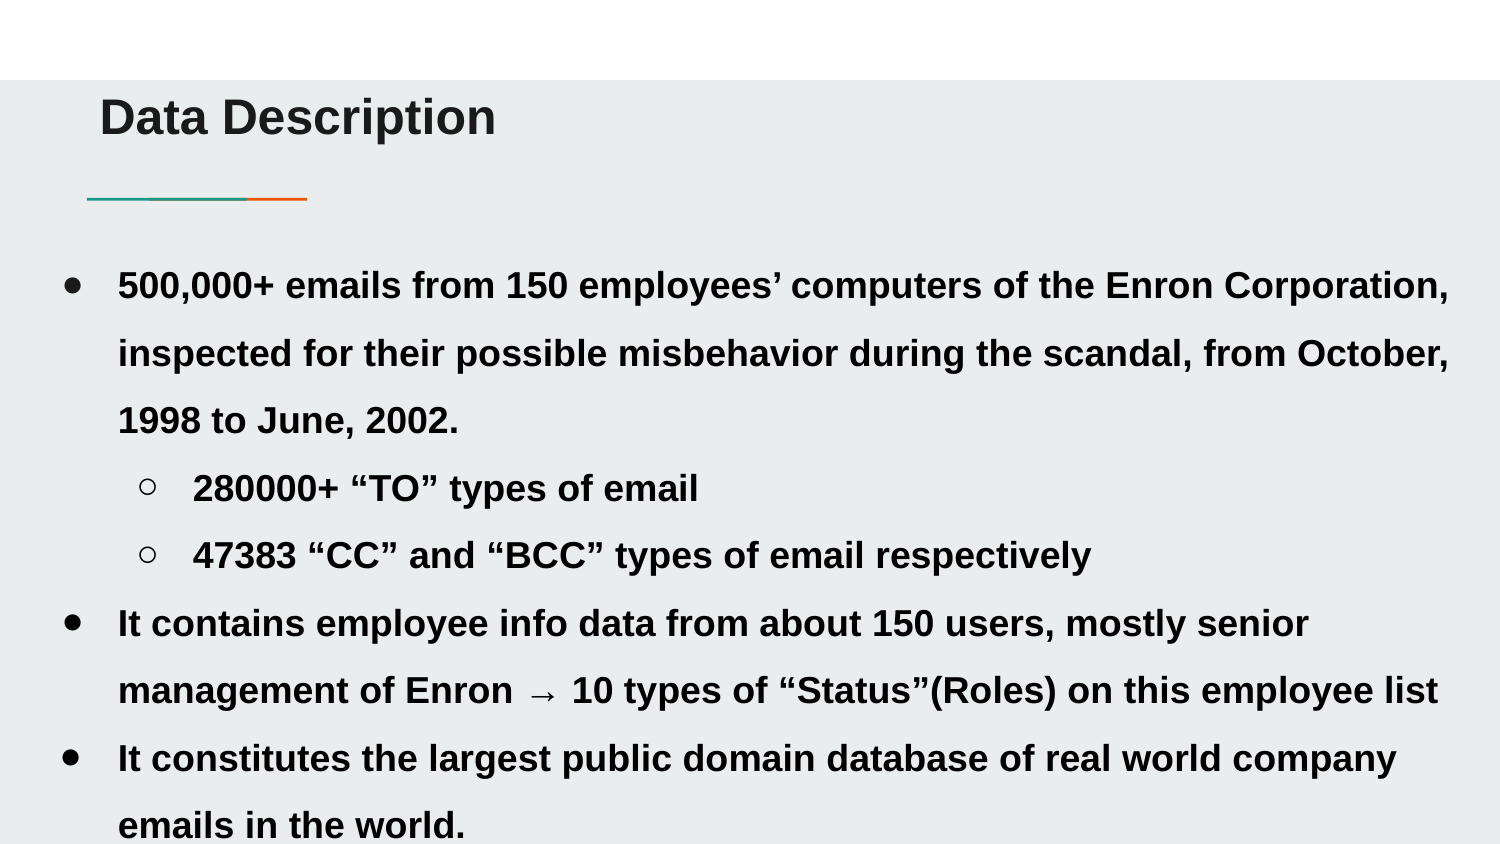

Data Description
# 500,000+ emails from 150 employees’ computers of the Enron Corporation, inspected for their possible misbehavior during the scandal, from October, 1998 to June, 2002.
280000+ “TO” types of email
47383 “CC” and “BCC” types of email respectively
It contains employee info data from about 150 users, mostly senior management of Enron → 10 types of “Status”(Roles) on this employee list
It constitutes the largest public domain database of real world company emails in the world.